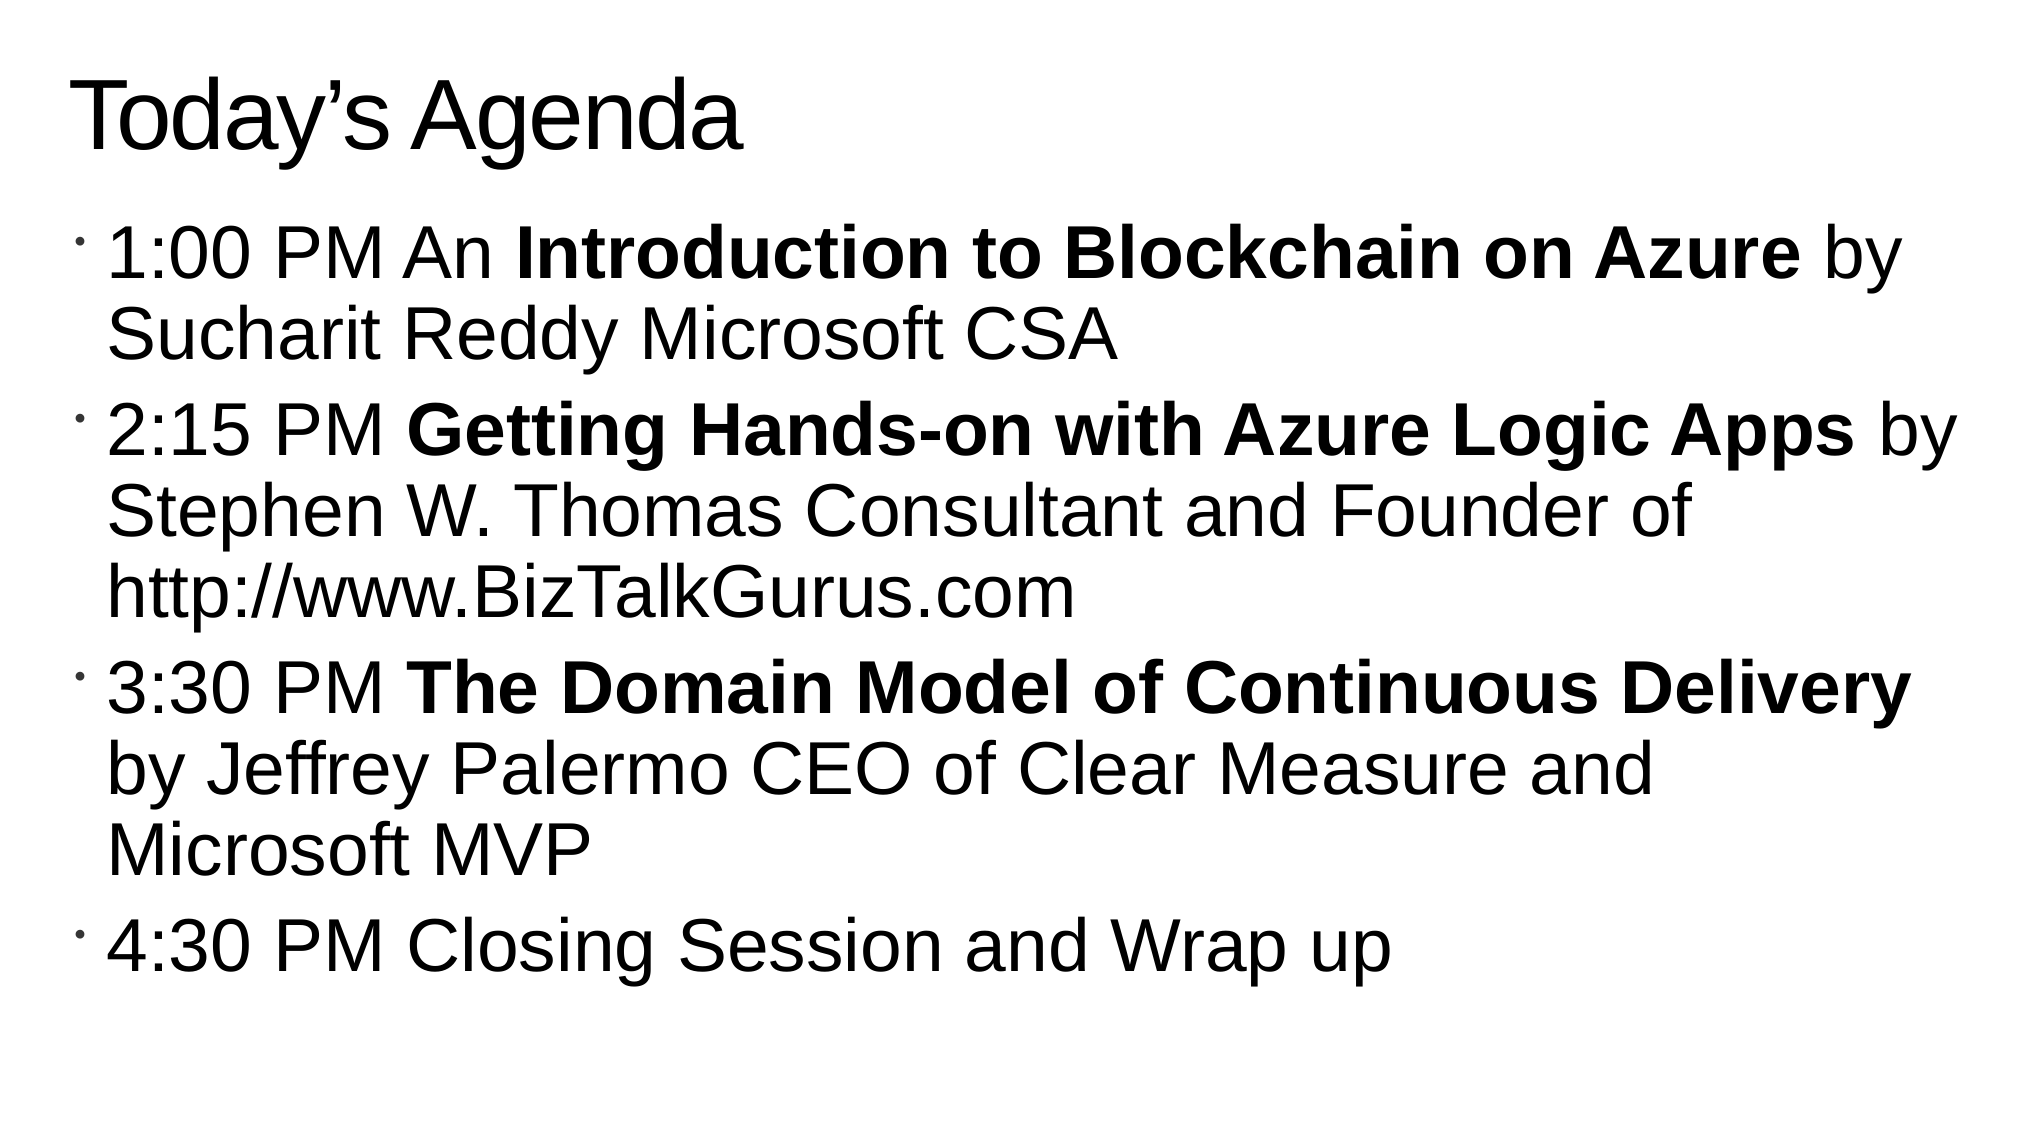

# Today’s Agenda
1:00 PM An Introduction to Blockchain on Azure by Sucharit Reddy Microsoft CSA
2:15 PM Getting Hands-on with Azure Logic Apps by Stephen W. Thomas Consultant and Founder of http://www.BizTalkGurus.com
3:30 PM The Domain Model of Continuous Delivery by Jeffrey Palermo CEO of Clear Measure and Microsoft MVP
4:30 PM Closing Session and Wrap up